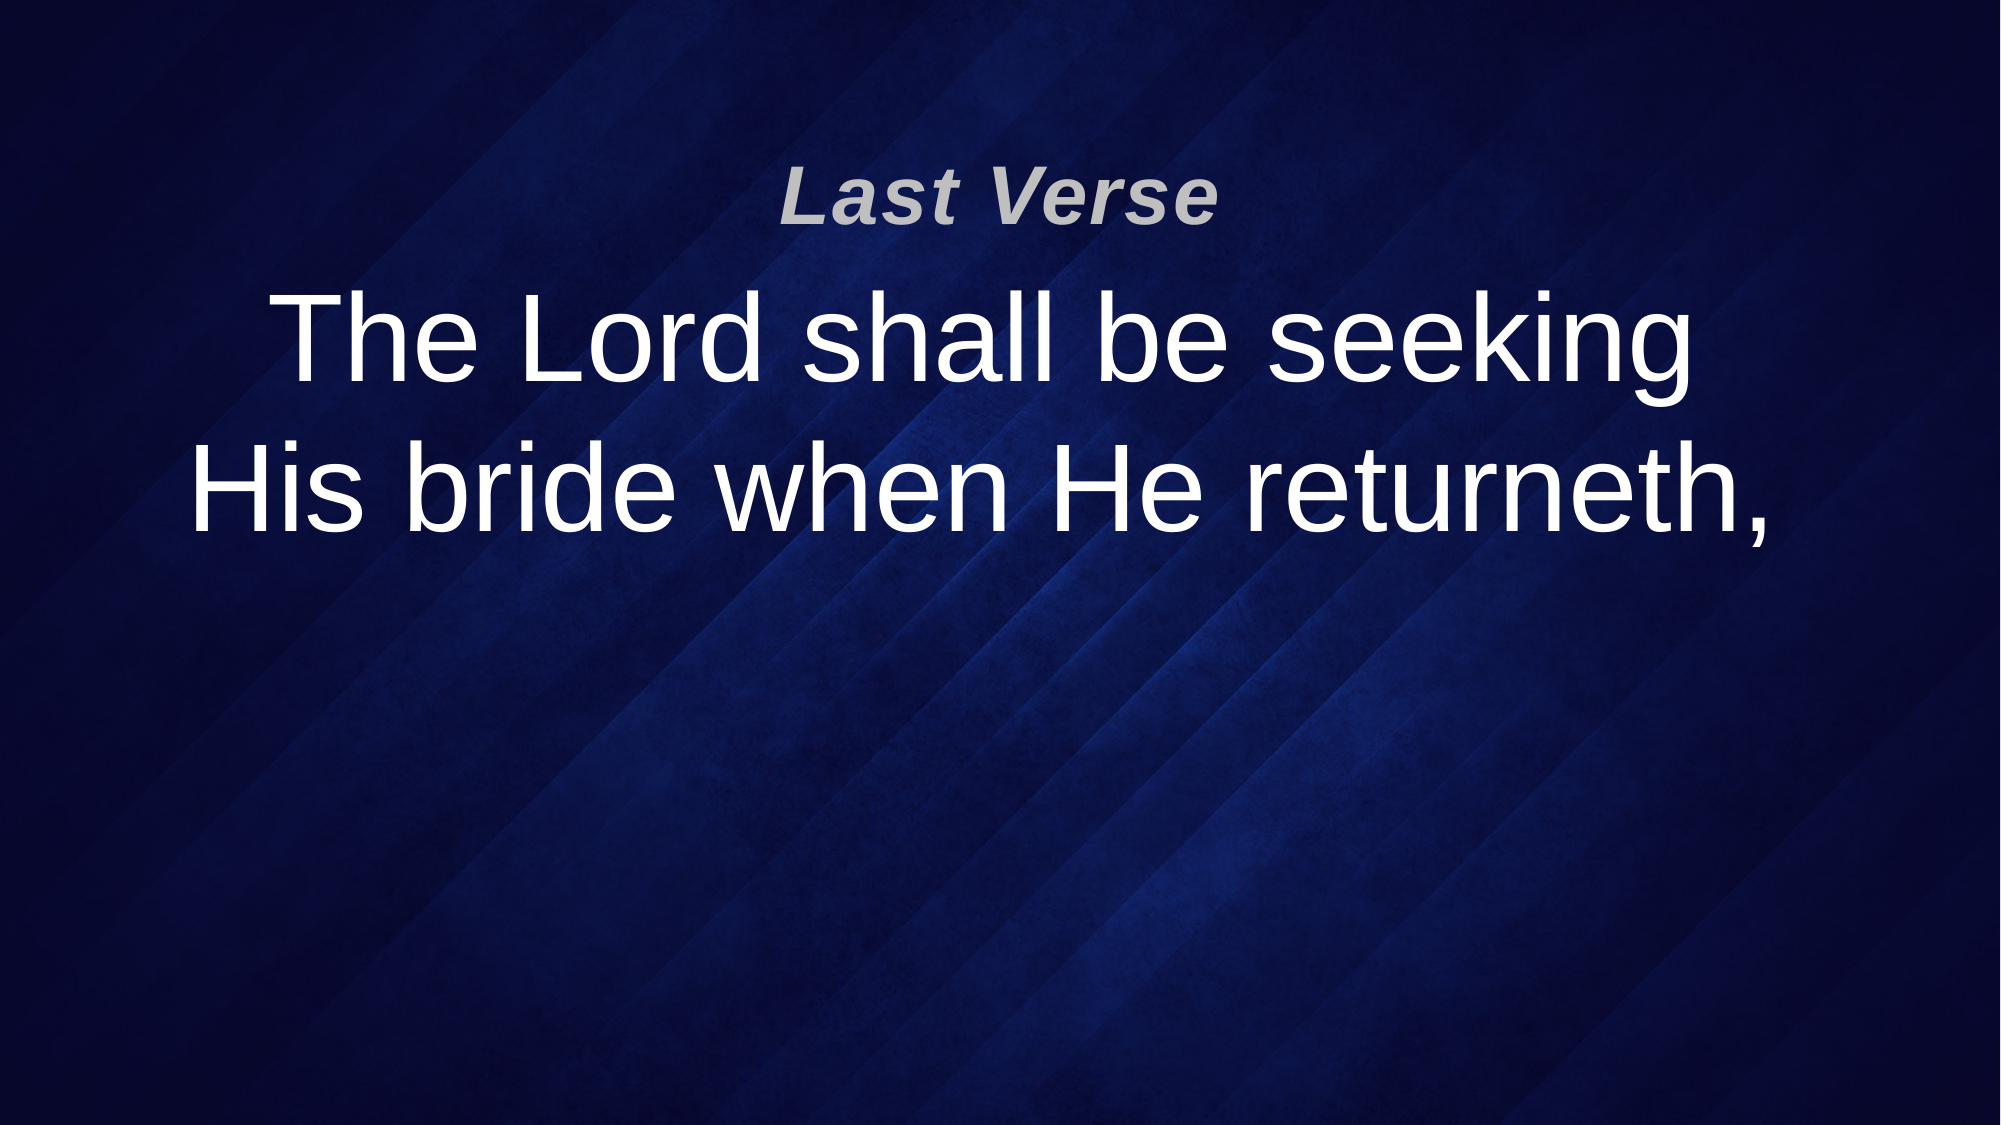

Last Verse
# The Lord shall be seeking His bride when He returneth,